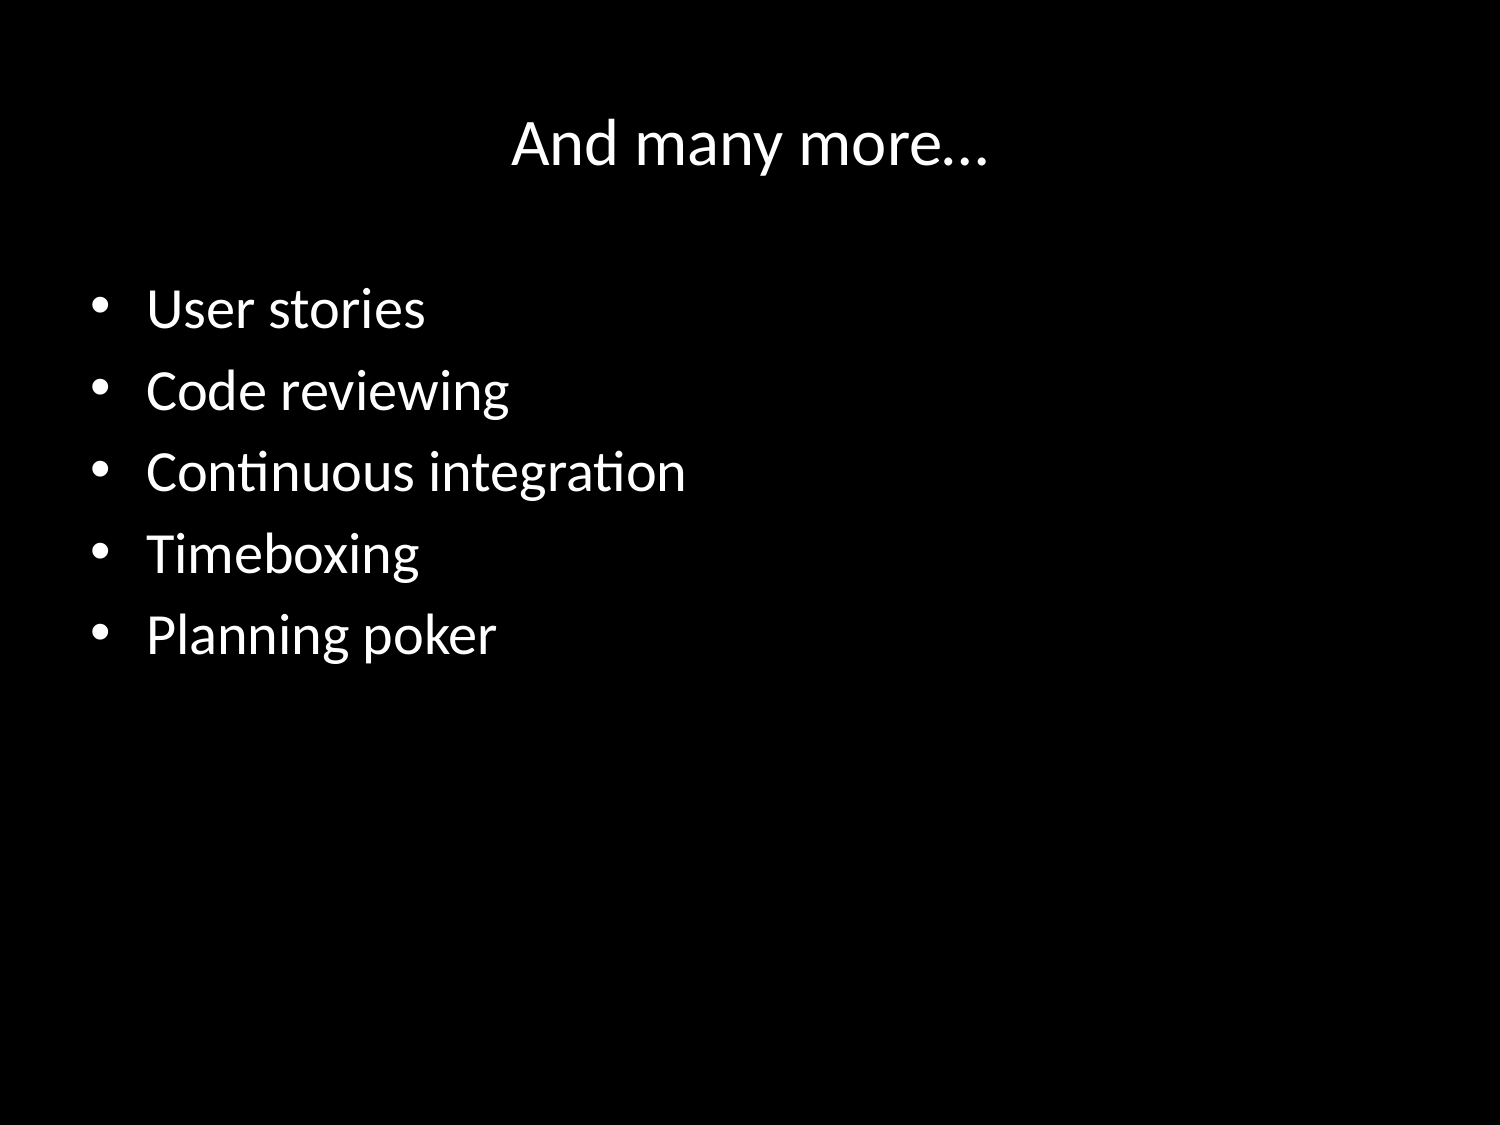

# And many more…
User stories
Code reviewing
Continuous integration
Timeboxing
Planning poker